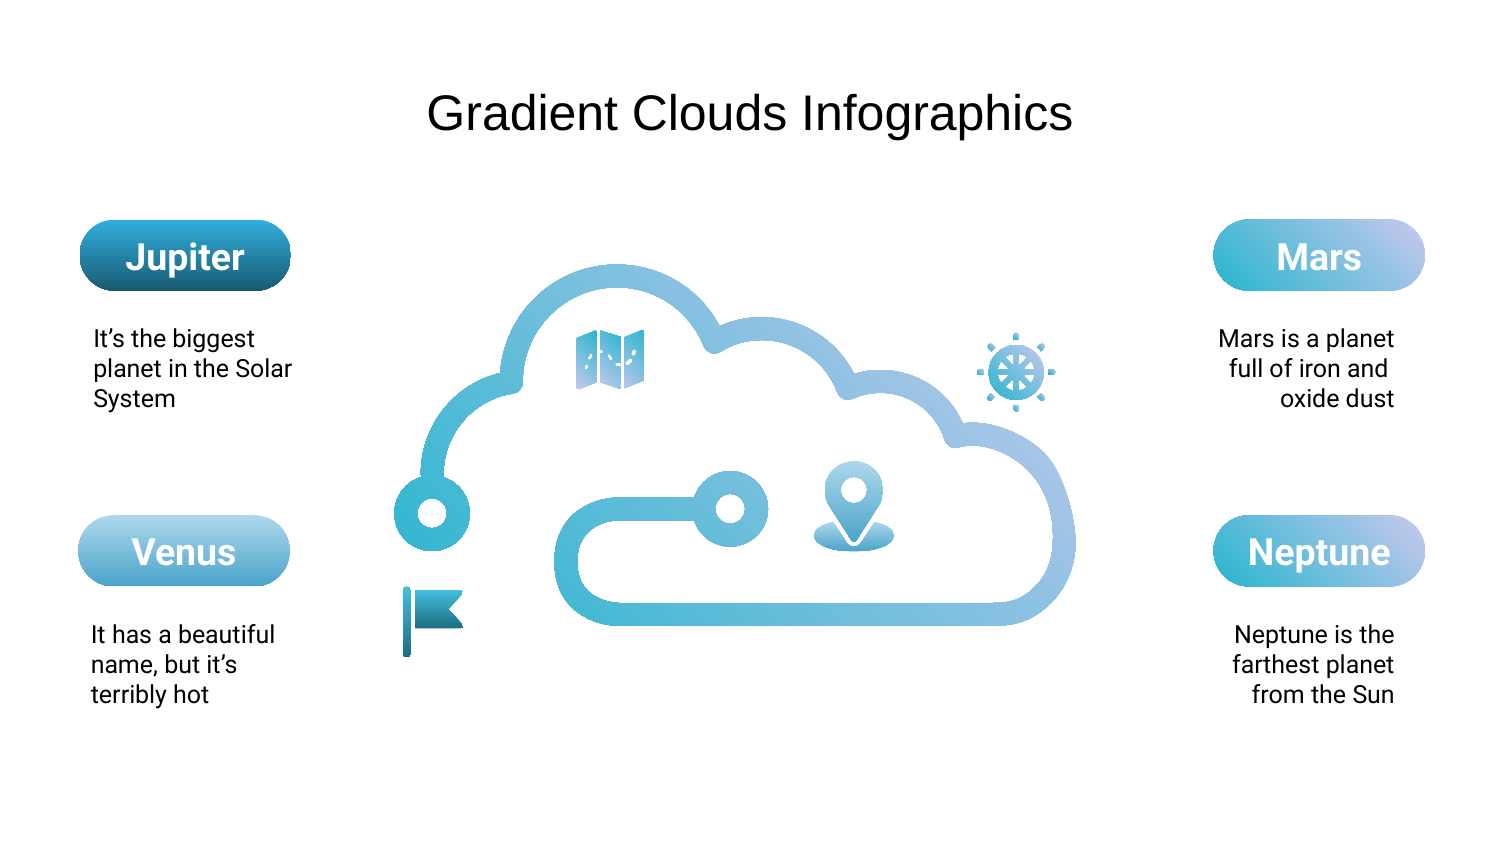

# Gradient Clouds Infographics
Jupiter
Mars

It’s the biggest
planet in the Solar System
Mars is a planet full of iron and
oxide dust

Venus
Neptune

It has a beautiful name, but it’s terribly hot
Neptune is the
farthest planet
from the Sun